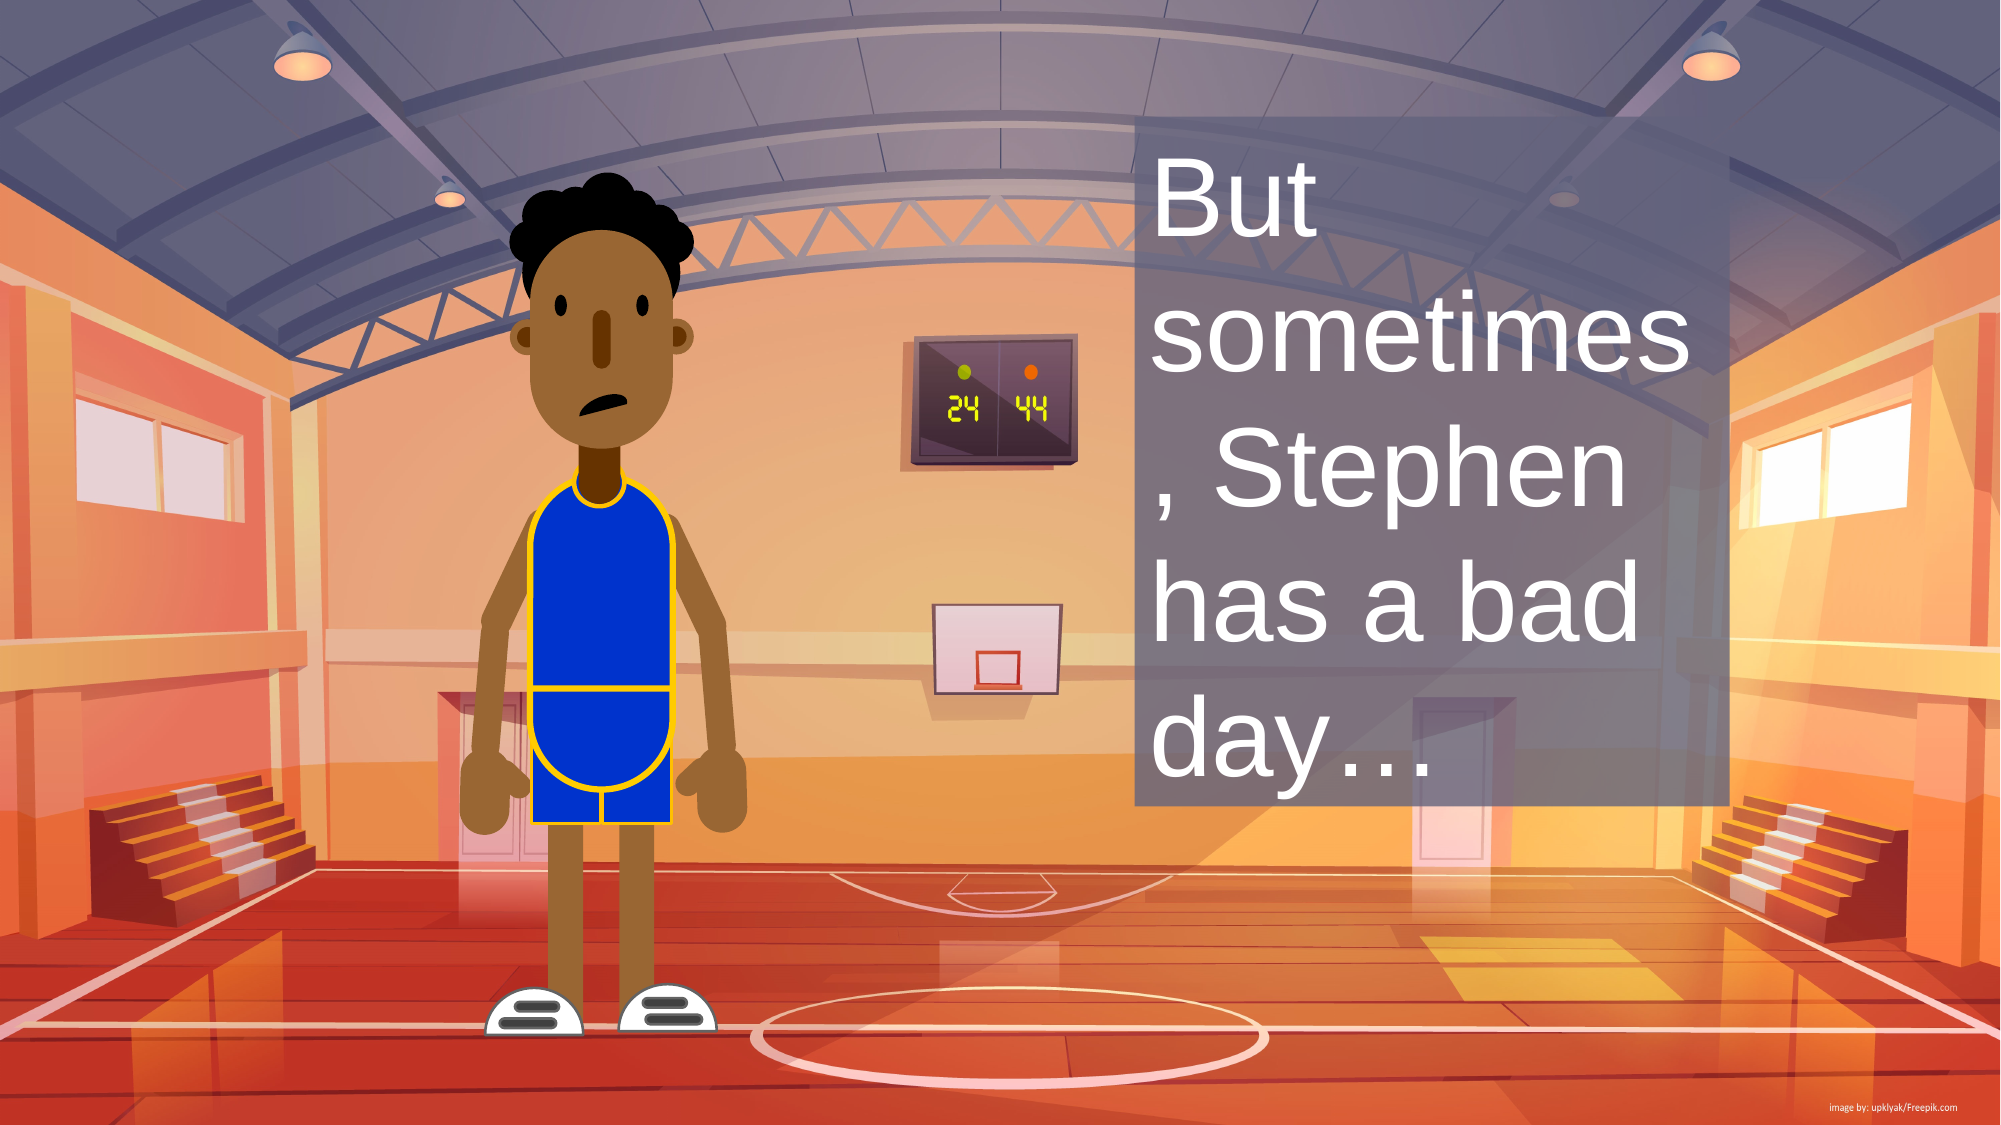

But sometimes, Stephen has a bad day…